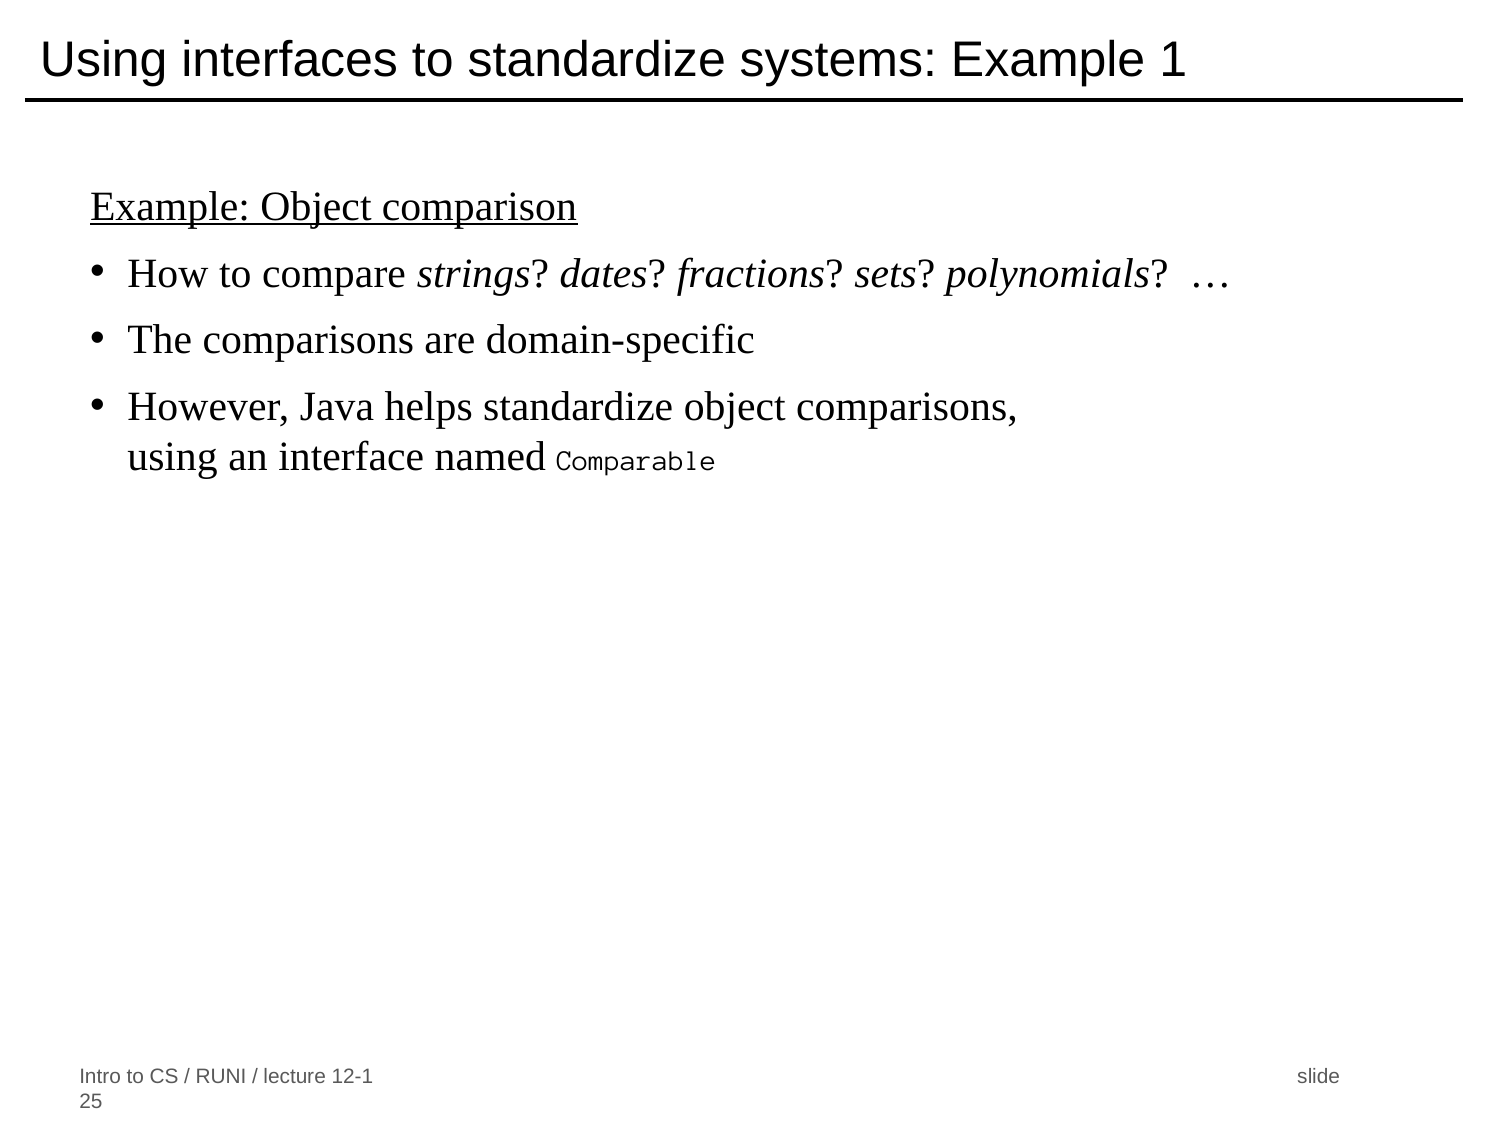

# Using interfaces to standardize systems: Example 1
Example: Object comparison
How to compare strings? dates? fractions? sets? polynomials?  …
The comparisons are domain-specific
However, Java helps standardize object comparisons,
using an interface named Comparable